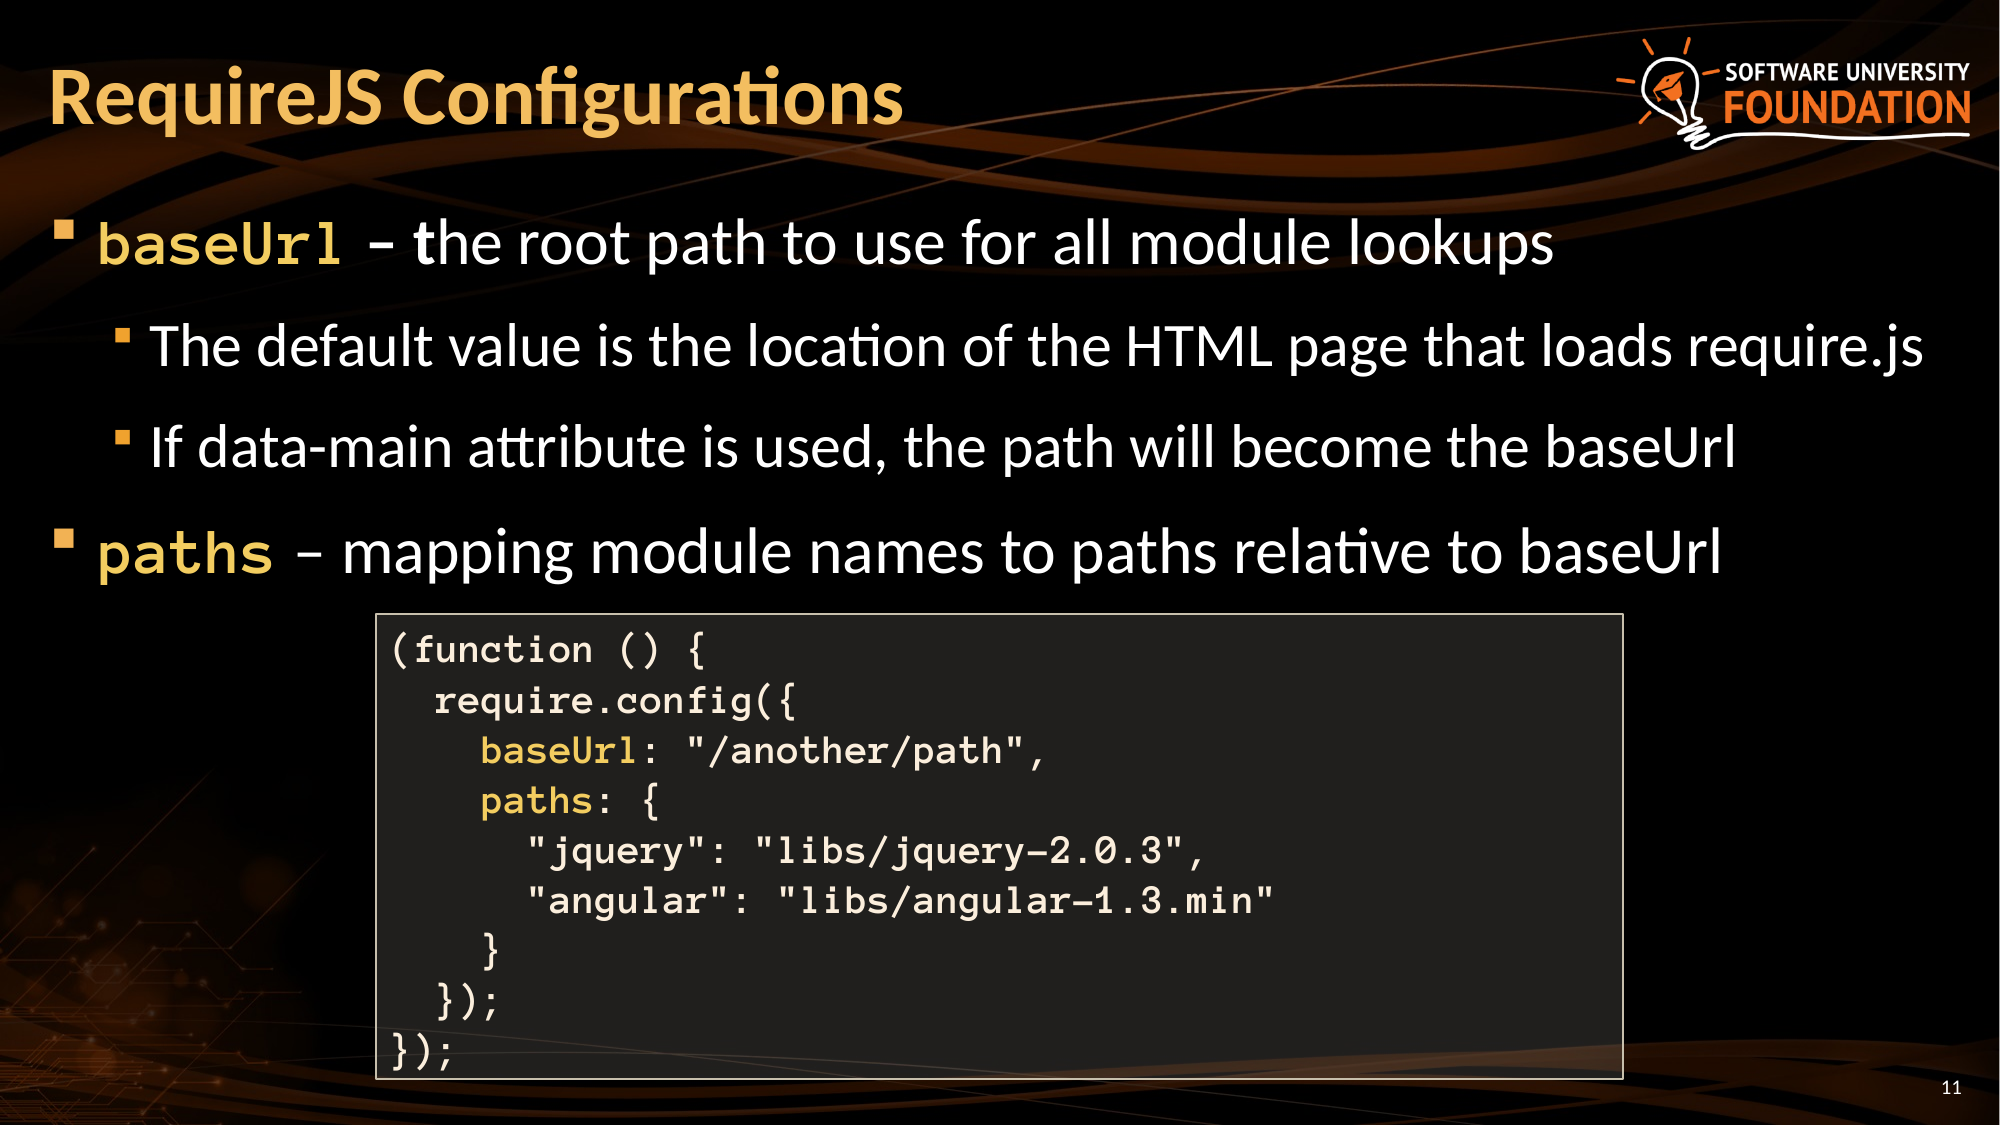

# RequireJS Configurations
baseUrl – the root path to use for all module lookups
The default value is the location of the HTML page that loads require.js
If data-main attribute is used, the path will become the baseUrl
paths – mapping module names to paths relative to baseUrl

(function () {
  require.config({
    baseUrl: "/another/path",
    paths: {
      "jquery": "libs/jquery-2.0.3",
      "angular": "libs/angular-1.3.min"
    }
  });
});
11